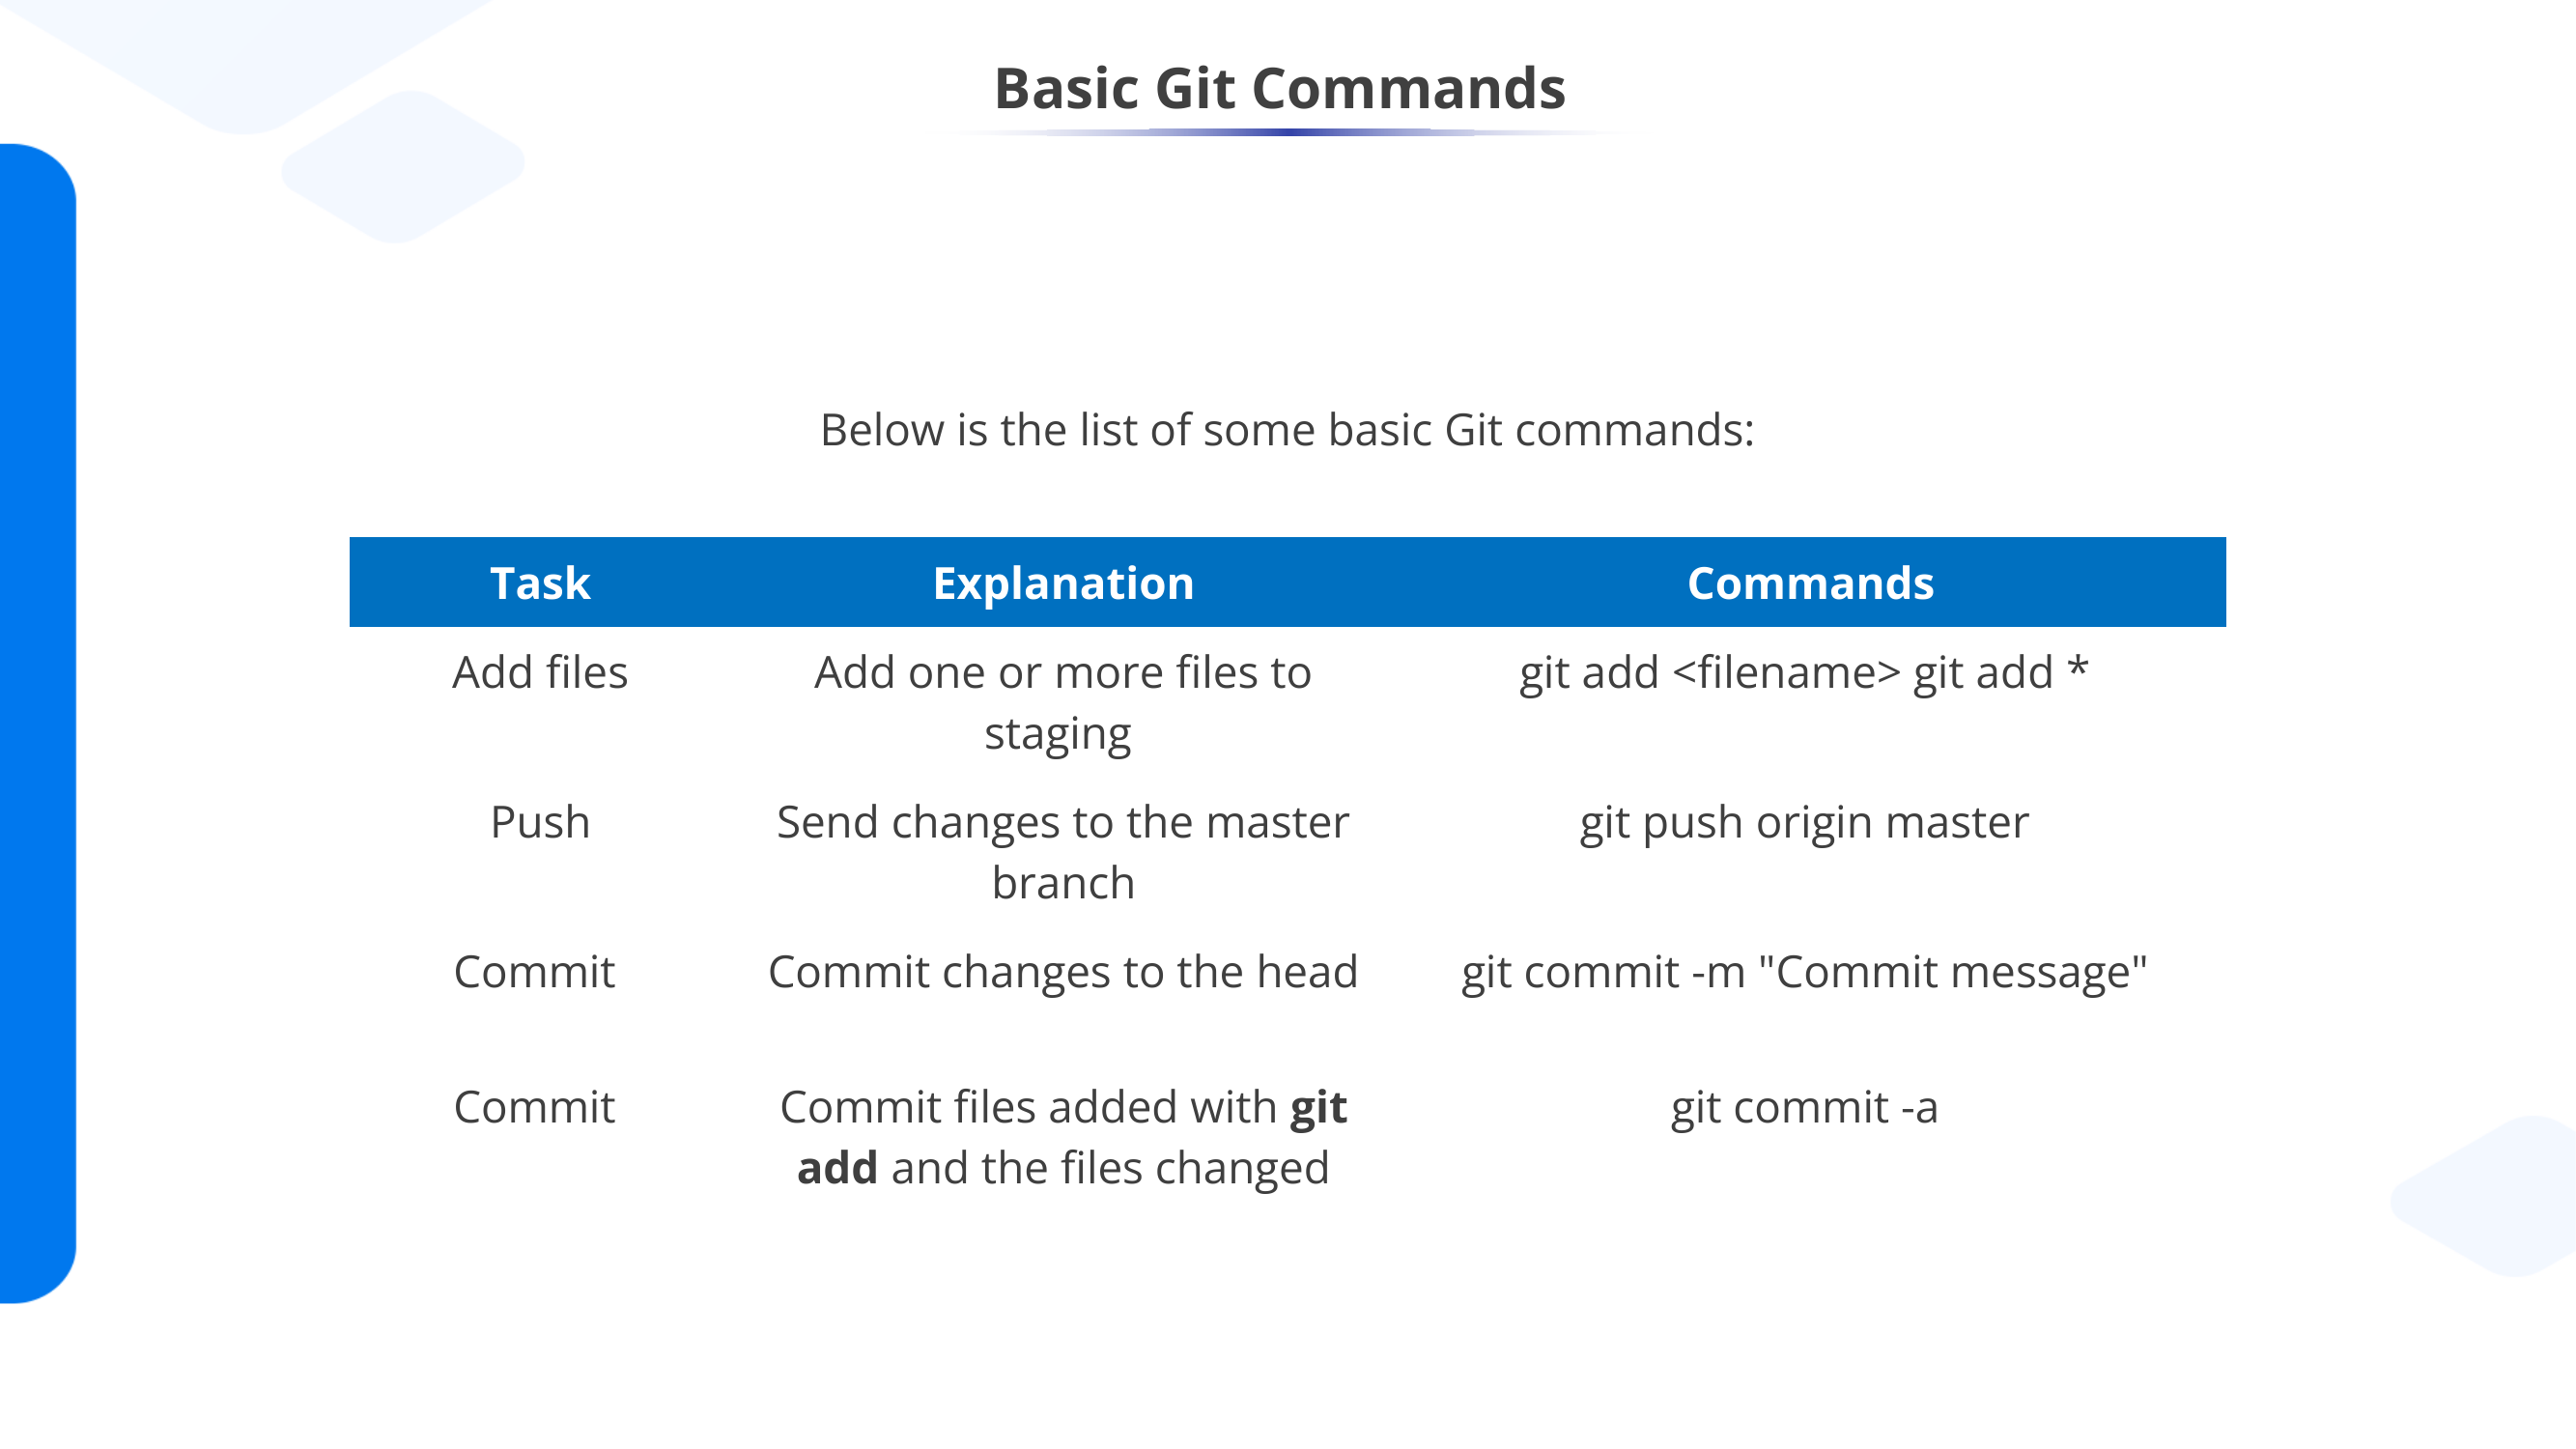

# Basic Git Commands

Below is the list of some basic Git commands:
| Task | Explanation | Commands |
| --- | --- | --- |
| Add files | Add one or more files to staging | git add <filename> git add \* |
| Push | Send changes to the master branch | git push origin master |
| Commit | Commit changes to the head | git commit -m "Commit message" |
| Commit | Commit files added with git add and the files changed | git commit -a |
Tell Git who you are
Create a repository
Create a new local repository